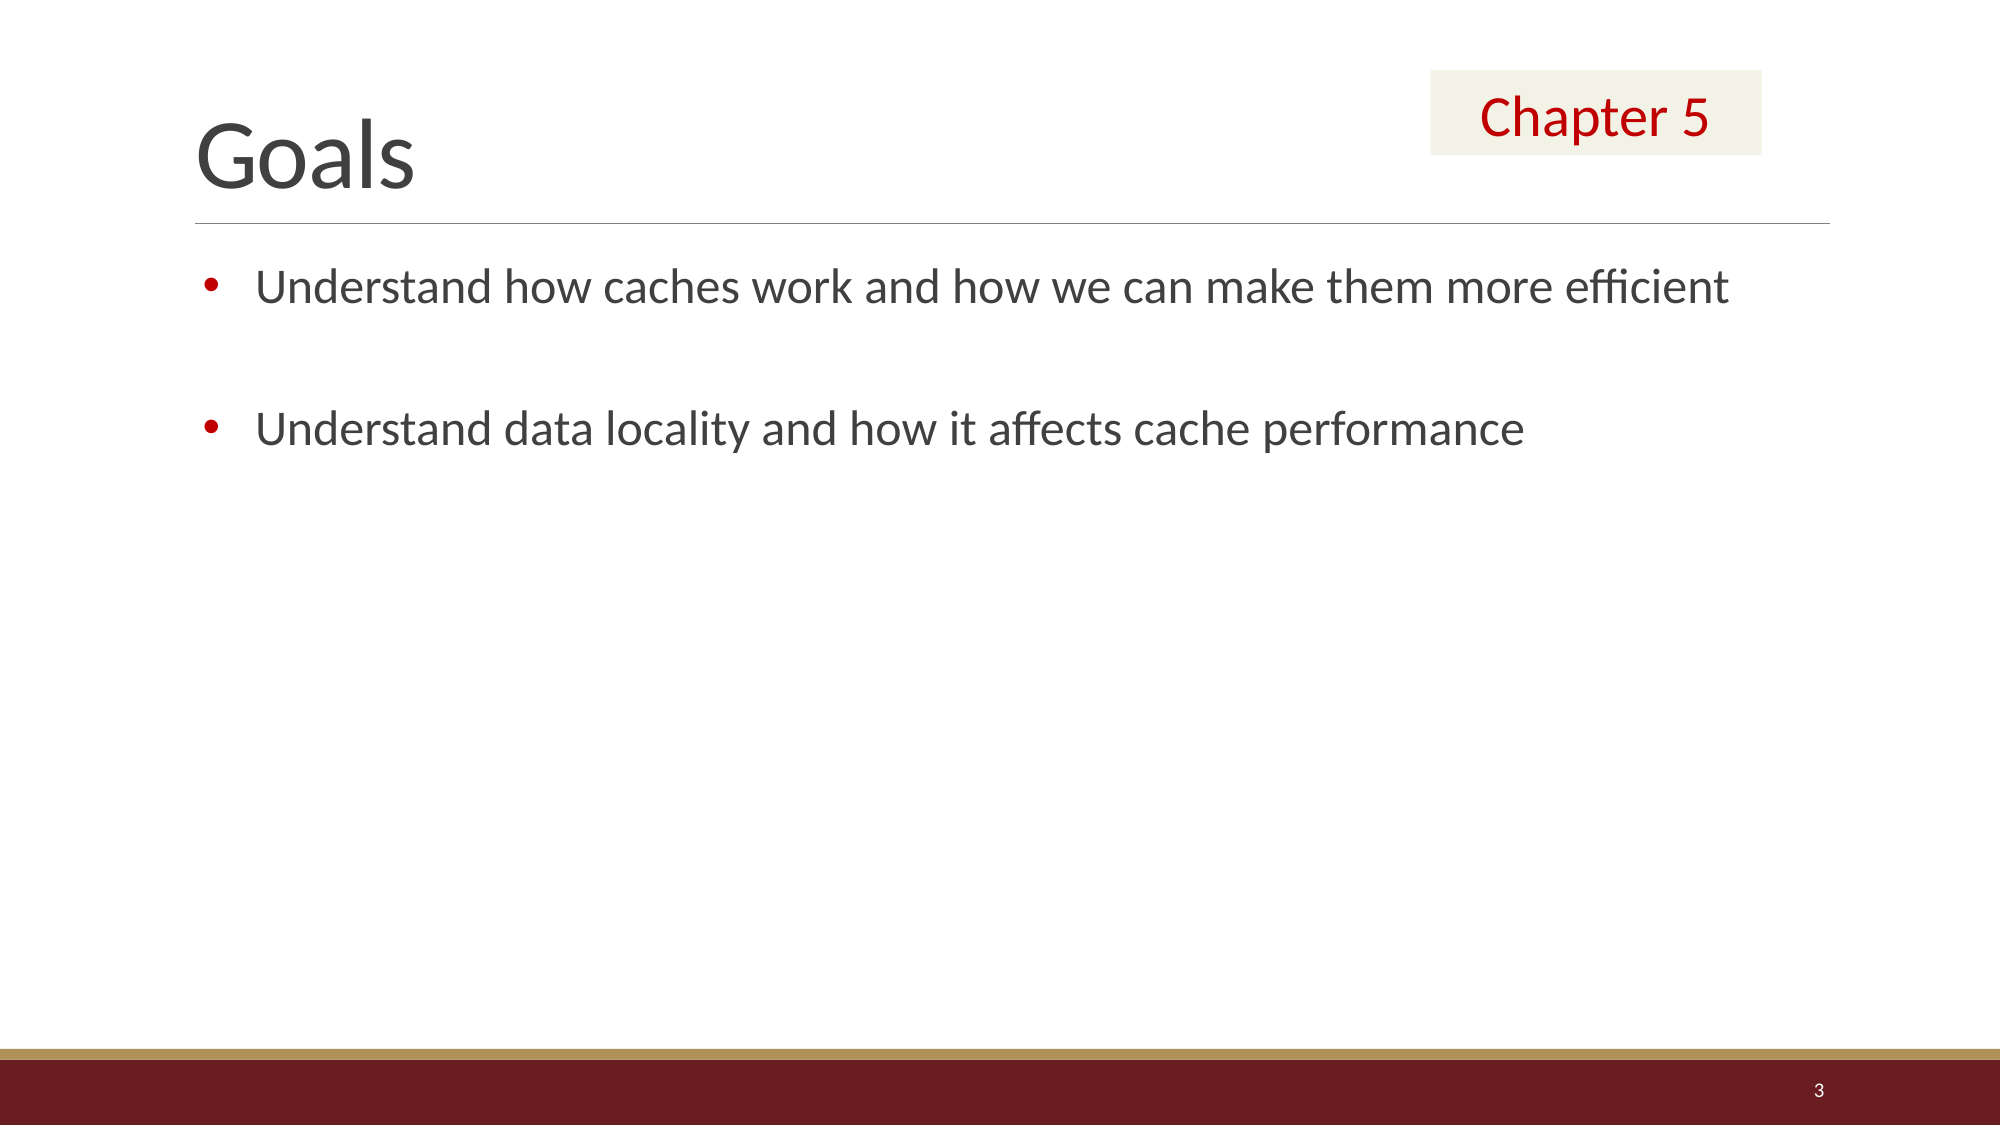

# Goals
Chapter 5
Understand how caches work and how we can make them more efficient

Understand data locality and how it affects cache performance

3